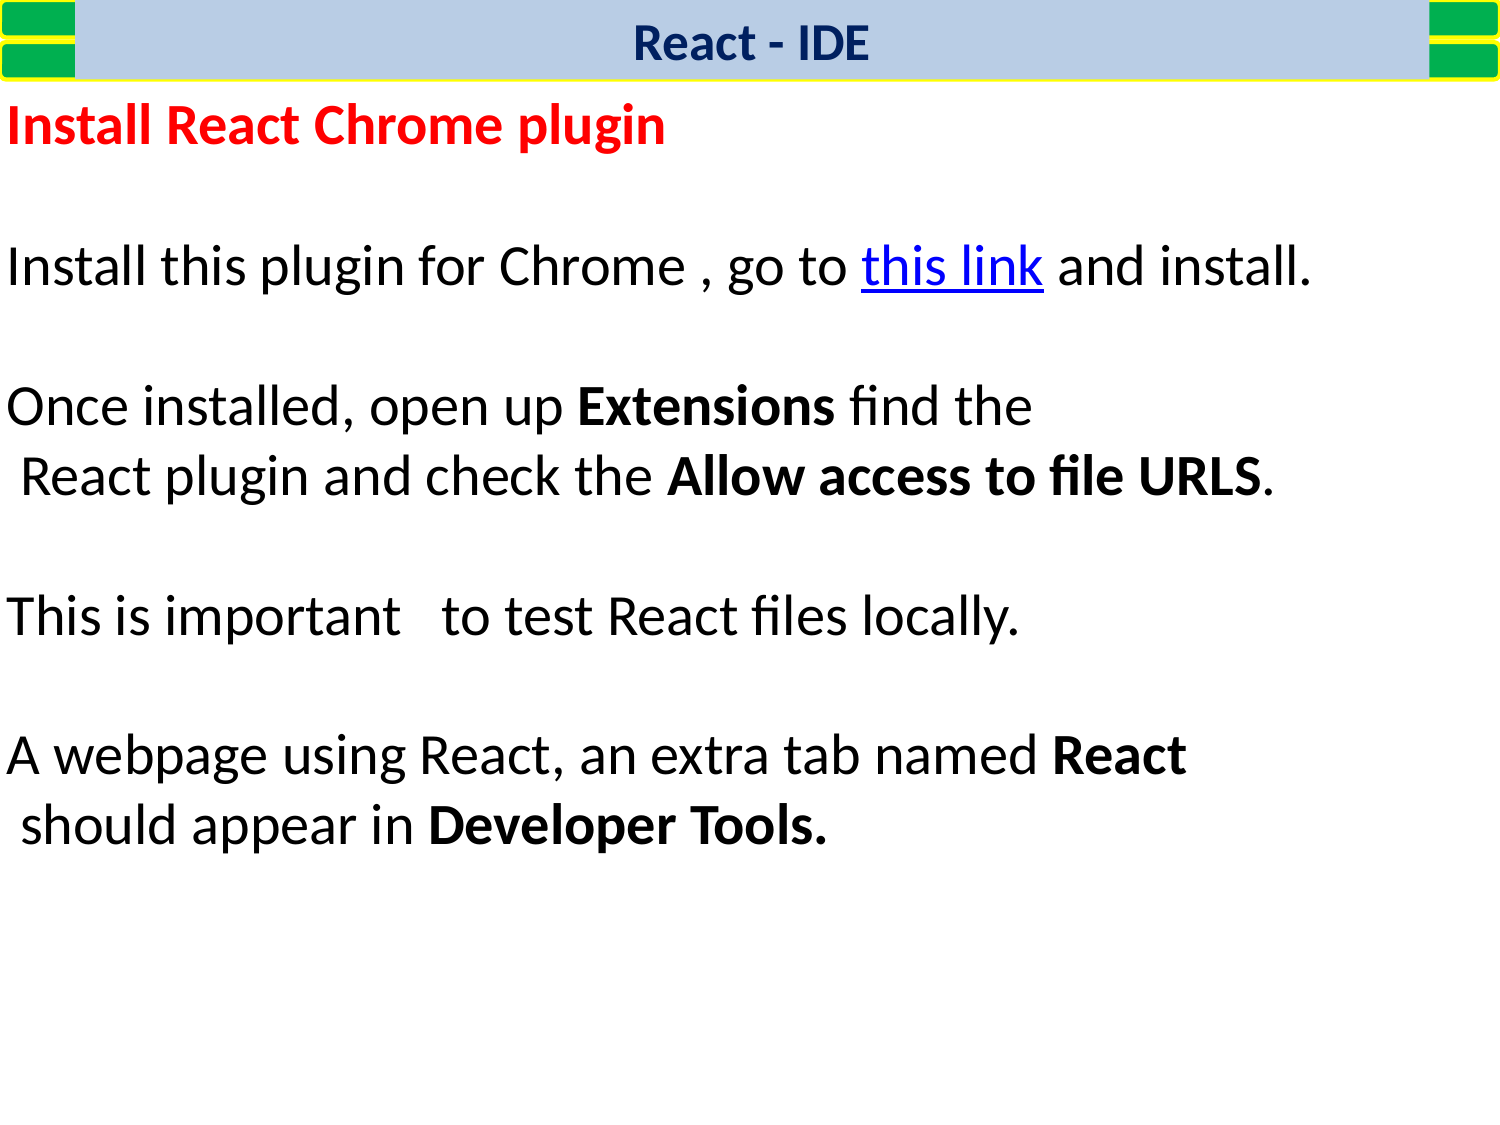

React - IDE

Install React Chrome plugin

Install this plugin for Chrome , go to this link and install.

Once installed, open up Extensions find the
 React plugin and check the Allow access to file URLS.

This is important   to test React files locally.

A webpage using React, an extra tab named React
 should appear in Developer Tools.